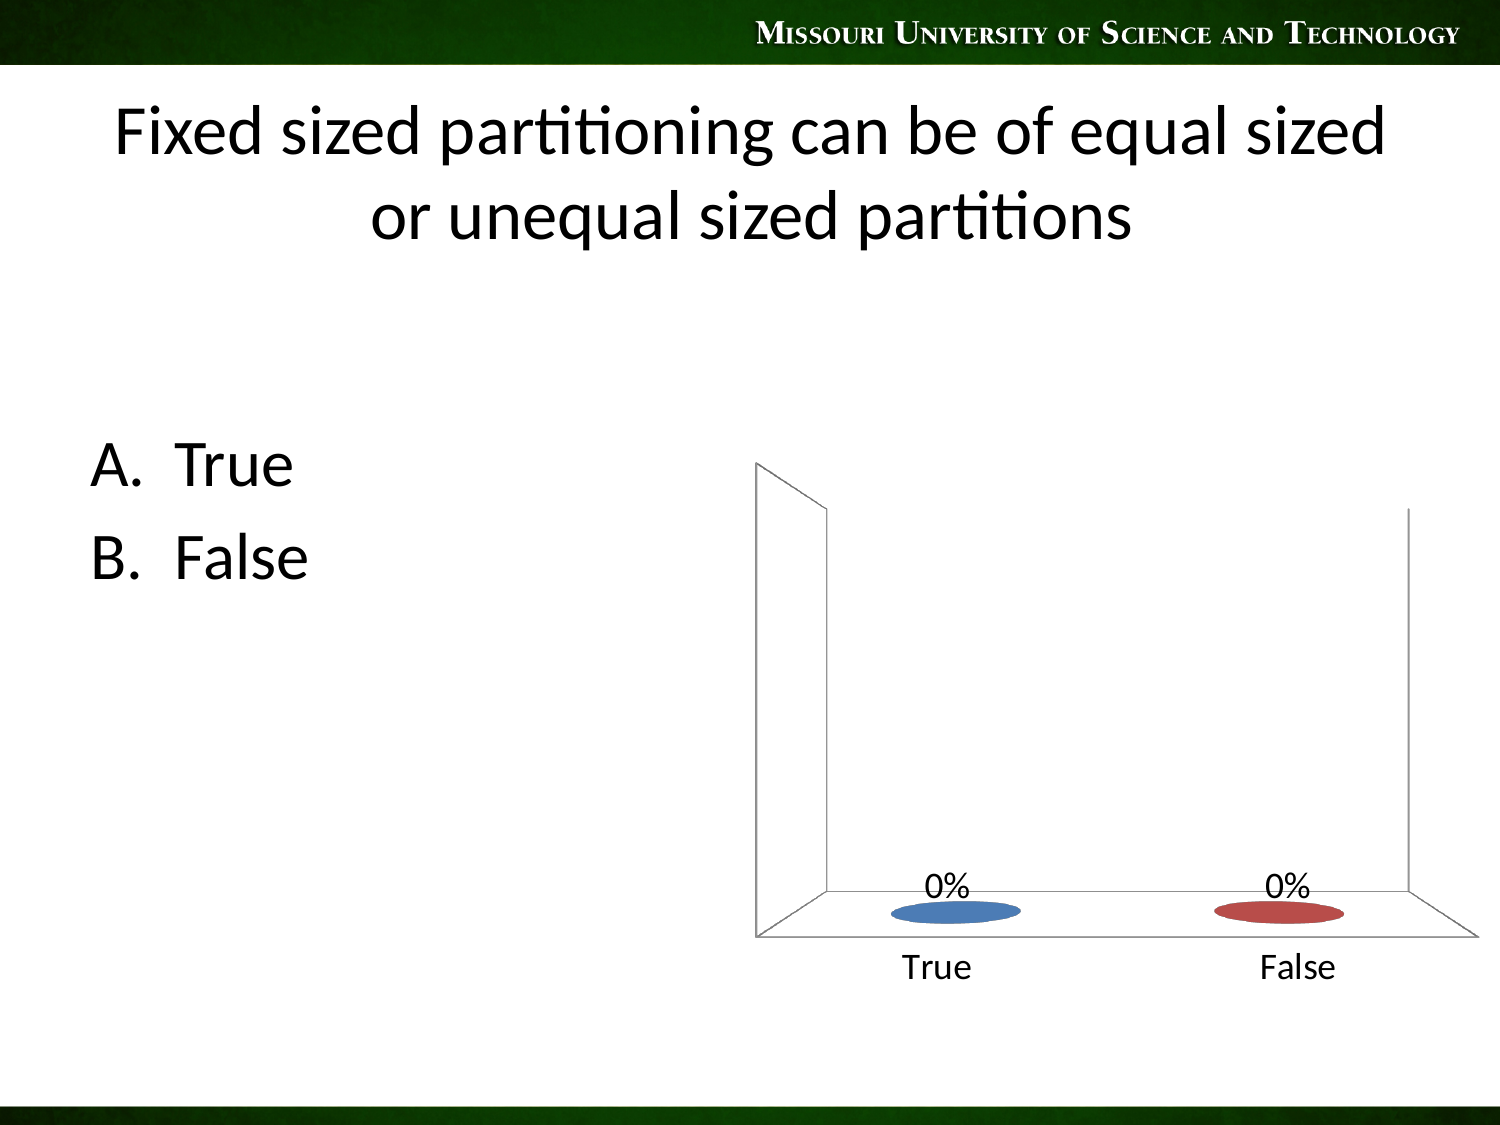

# Fixed sized partitioning can be of equal sized or unequal sized partitions
True
False

[unsupported chart]